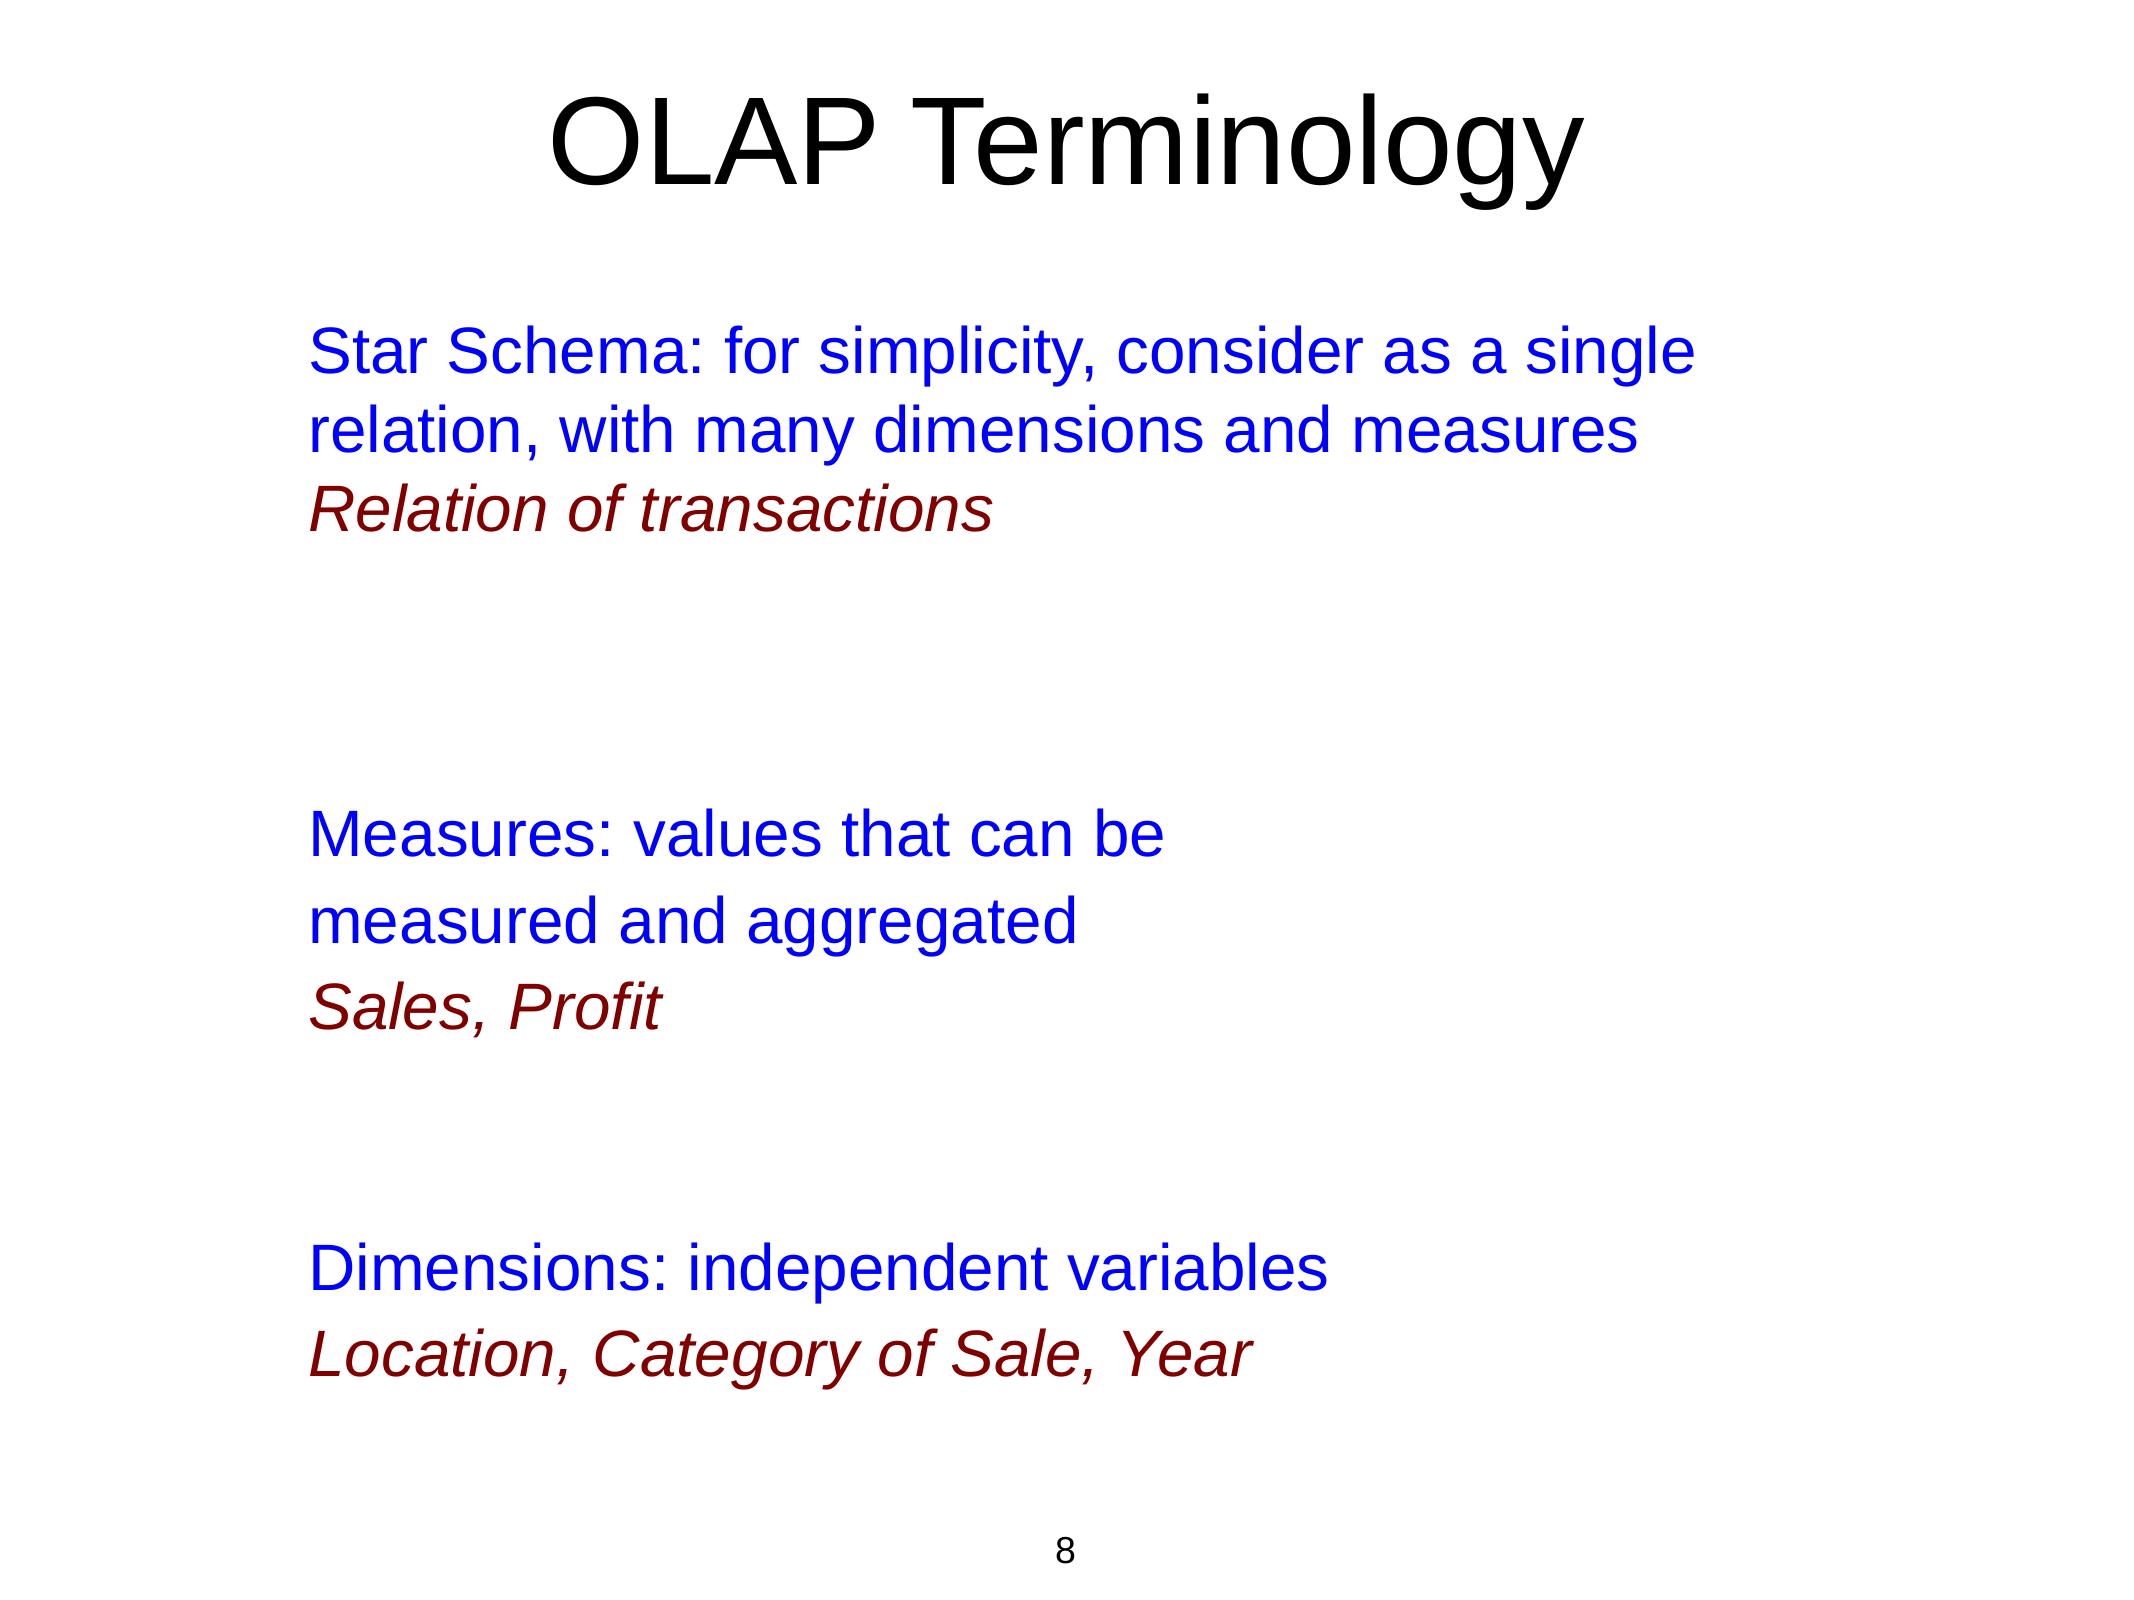

# OLAP Terminology
Star Schema: for simplicity, consider as a single relation, with many dimensions and measures Relation of transactions

Measures: values that can be
measured and aggregated
Sales, Profit

Dimensions: independent variables
Location, Category of Sale, Year

8